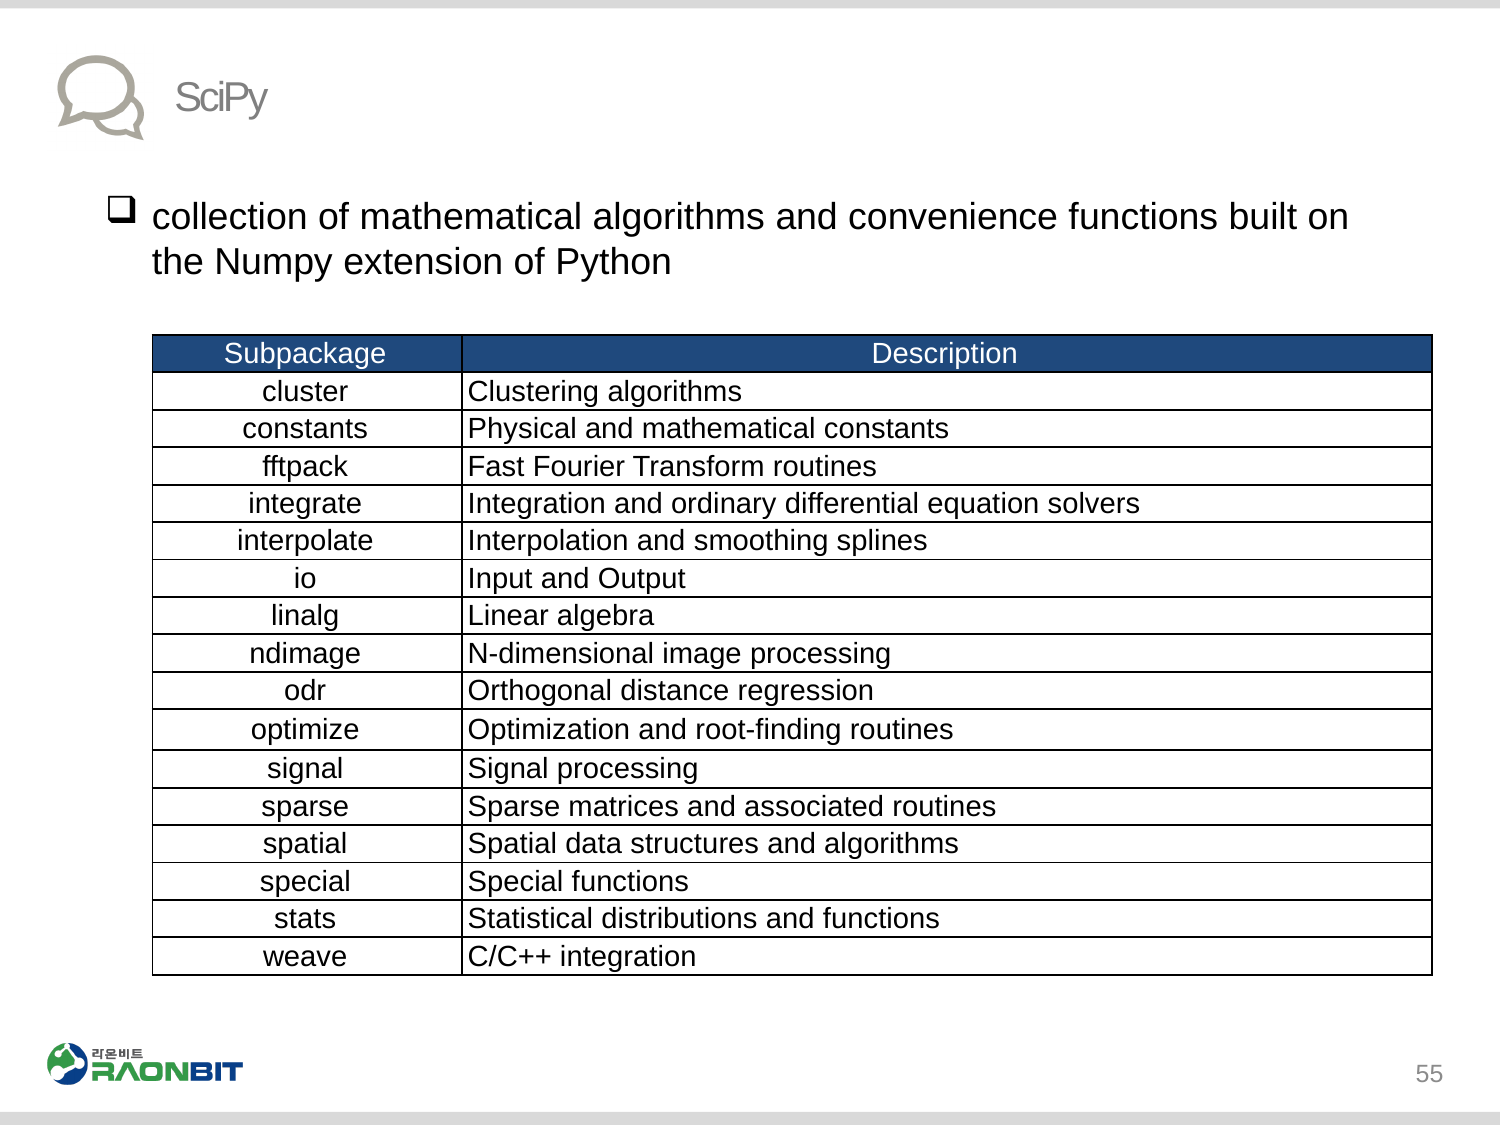

# SciPy
collection of mathematical algorithms and convenience functions built on the Numpy extension of Python
| Subpackage | Description |
| --- | --- |
| cluster | Clustering algorithms |
| constants | Physical and mathematical constants |
| fftpack | Fast Fourier Transform routines |
| integrate | Integration and ordinary differential equation solvers |
| interpolate | Interpolation and smoothing splines |
| io | Input and Output |
| linalg | Linear algebra |
| ndimage | N-dimensional image processing |
| odr | Orthogonal distance regression |
| optimize | Optimization and root-finding routines |
| signal | Signal processing |
| sparse | Sparse matrices and associated routines |
| spatial | Spatial data structures and algorithms |
| special | Special functions |
| stats | Statistical distributions and functions |
| weave | C/C++ integration |
55